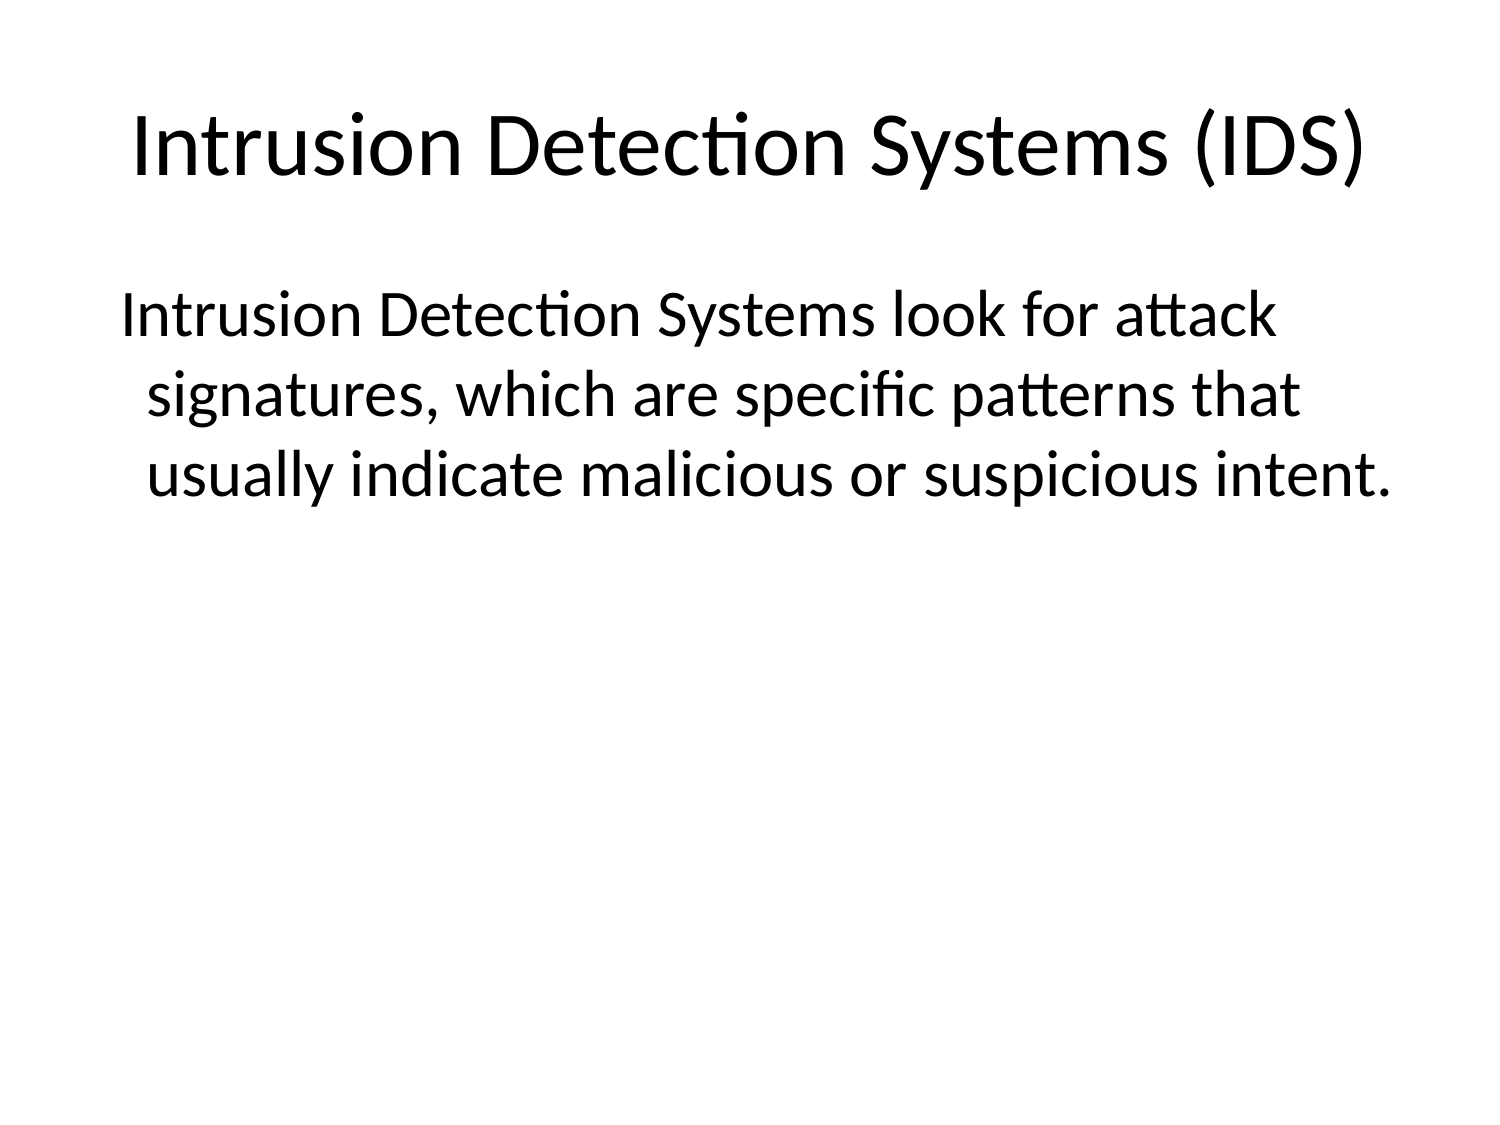

# Intrusion Detection Systems (IDS)
  Intrusion Detection Systems look for attack signatures, which are specific patterns that usually indicate malicious or suspicious intent.